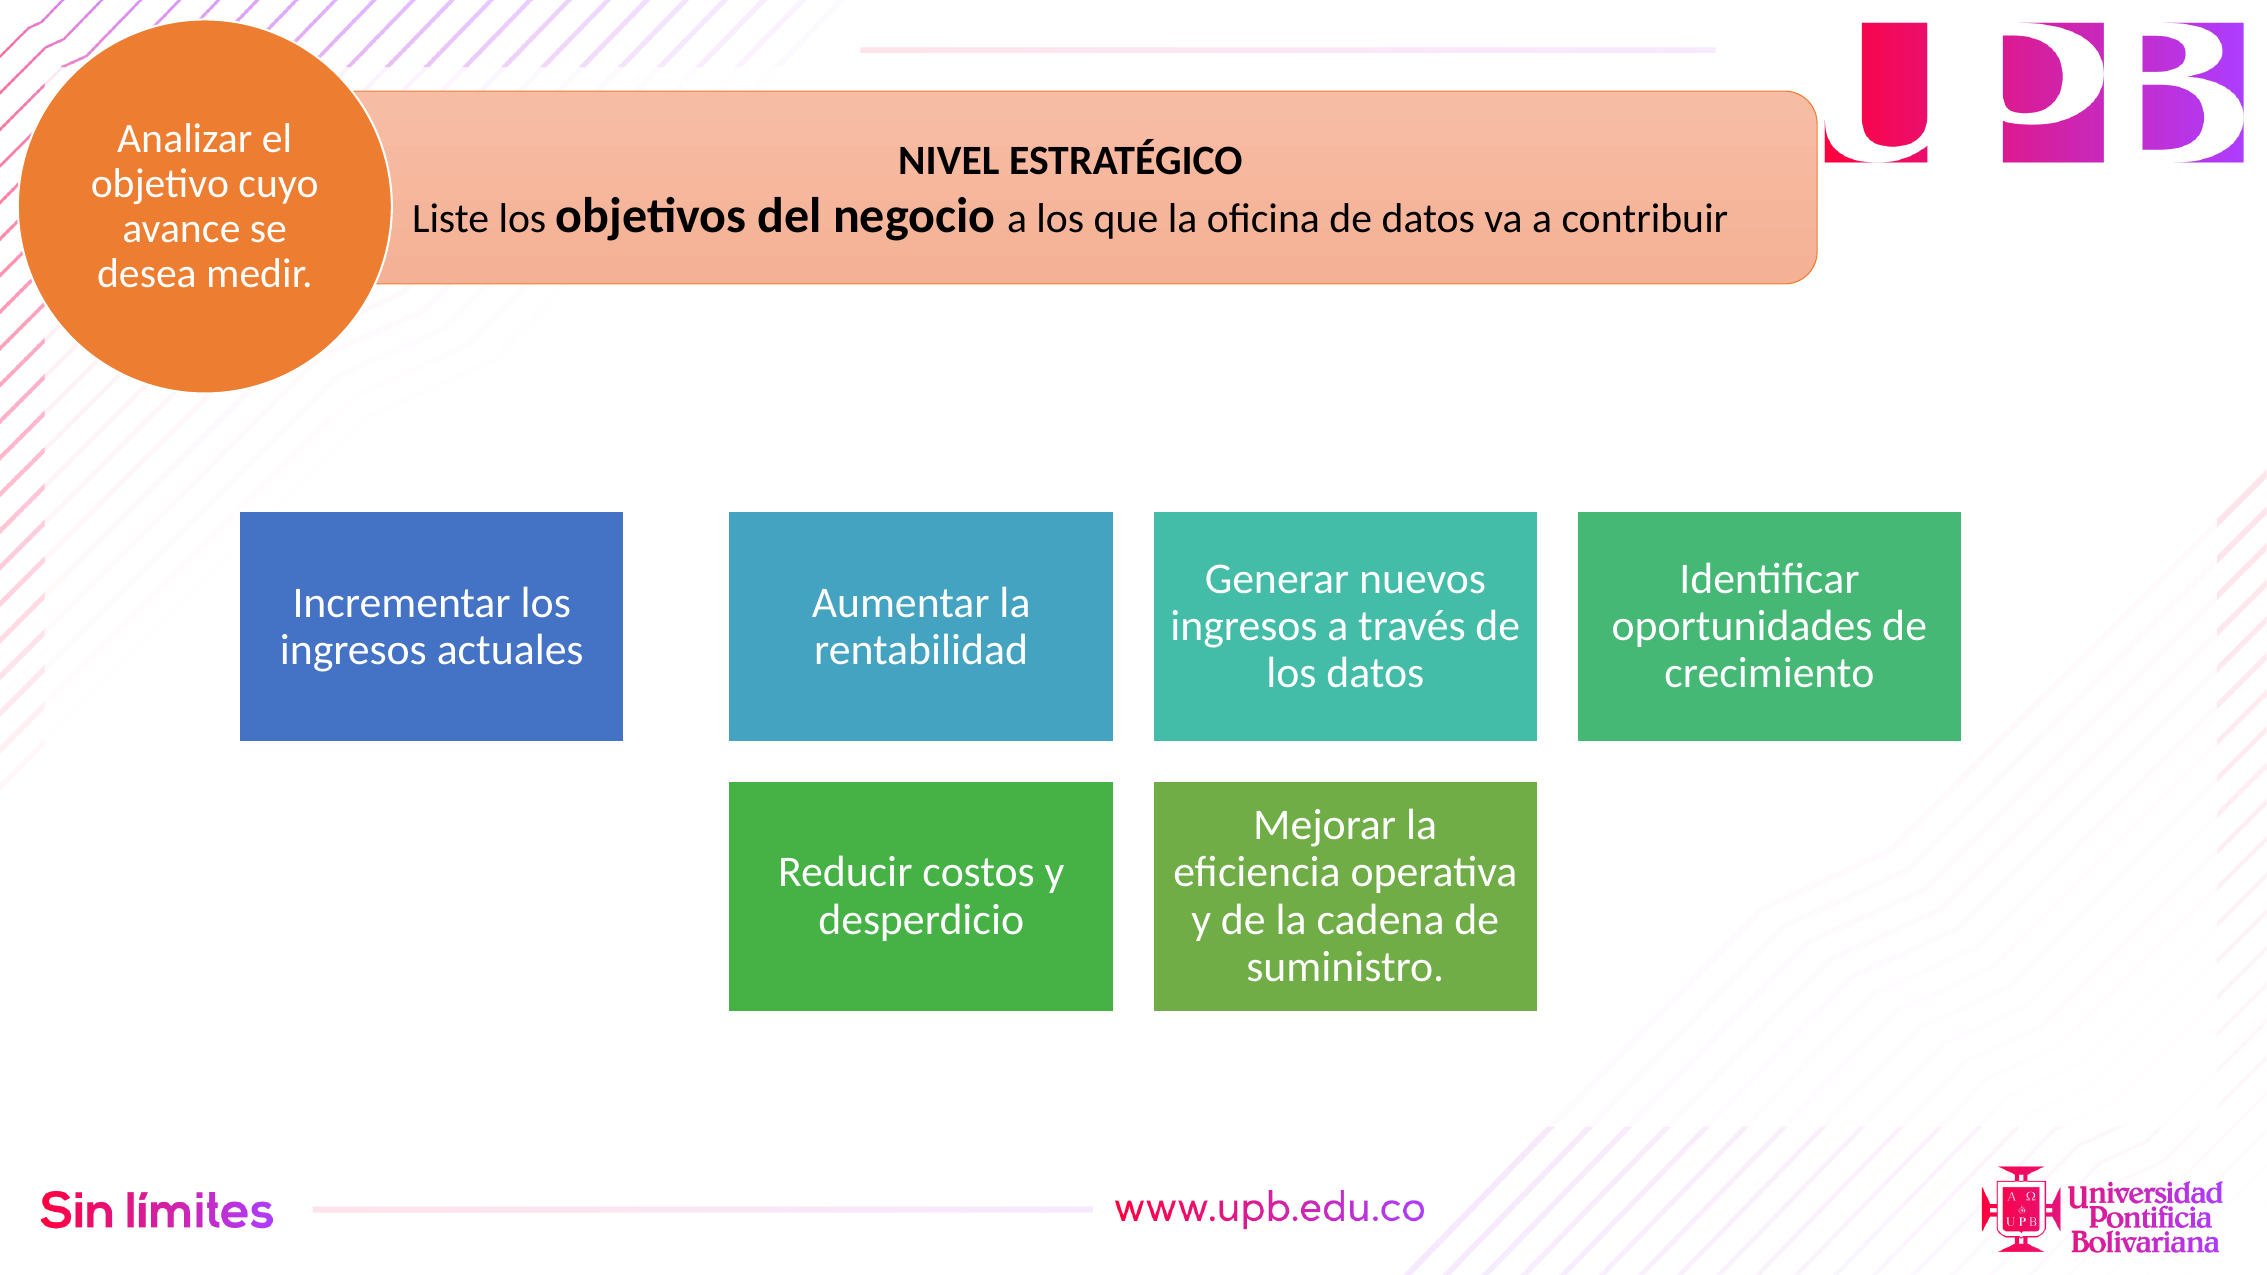

Analizar el objetivo cuyo avance se desea medir.
NIVEL ESTRATÉGICO
Liste los objetivos del negocio a los que la oficina de datos va a contribuir
Incrementar los ingresos actuales
Aumentar la rentabilidad
Generar nuevos ingresos a través de los datos
Identificar oportunidades de crecimiento
Reducir costos y desperdicio
Mejorar la eficiencia operativa y de la cadena de suministro.